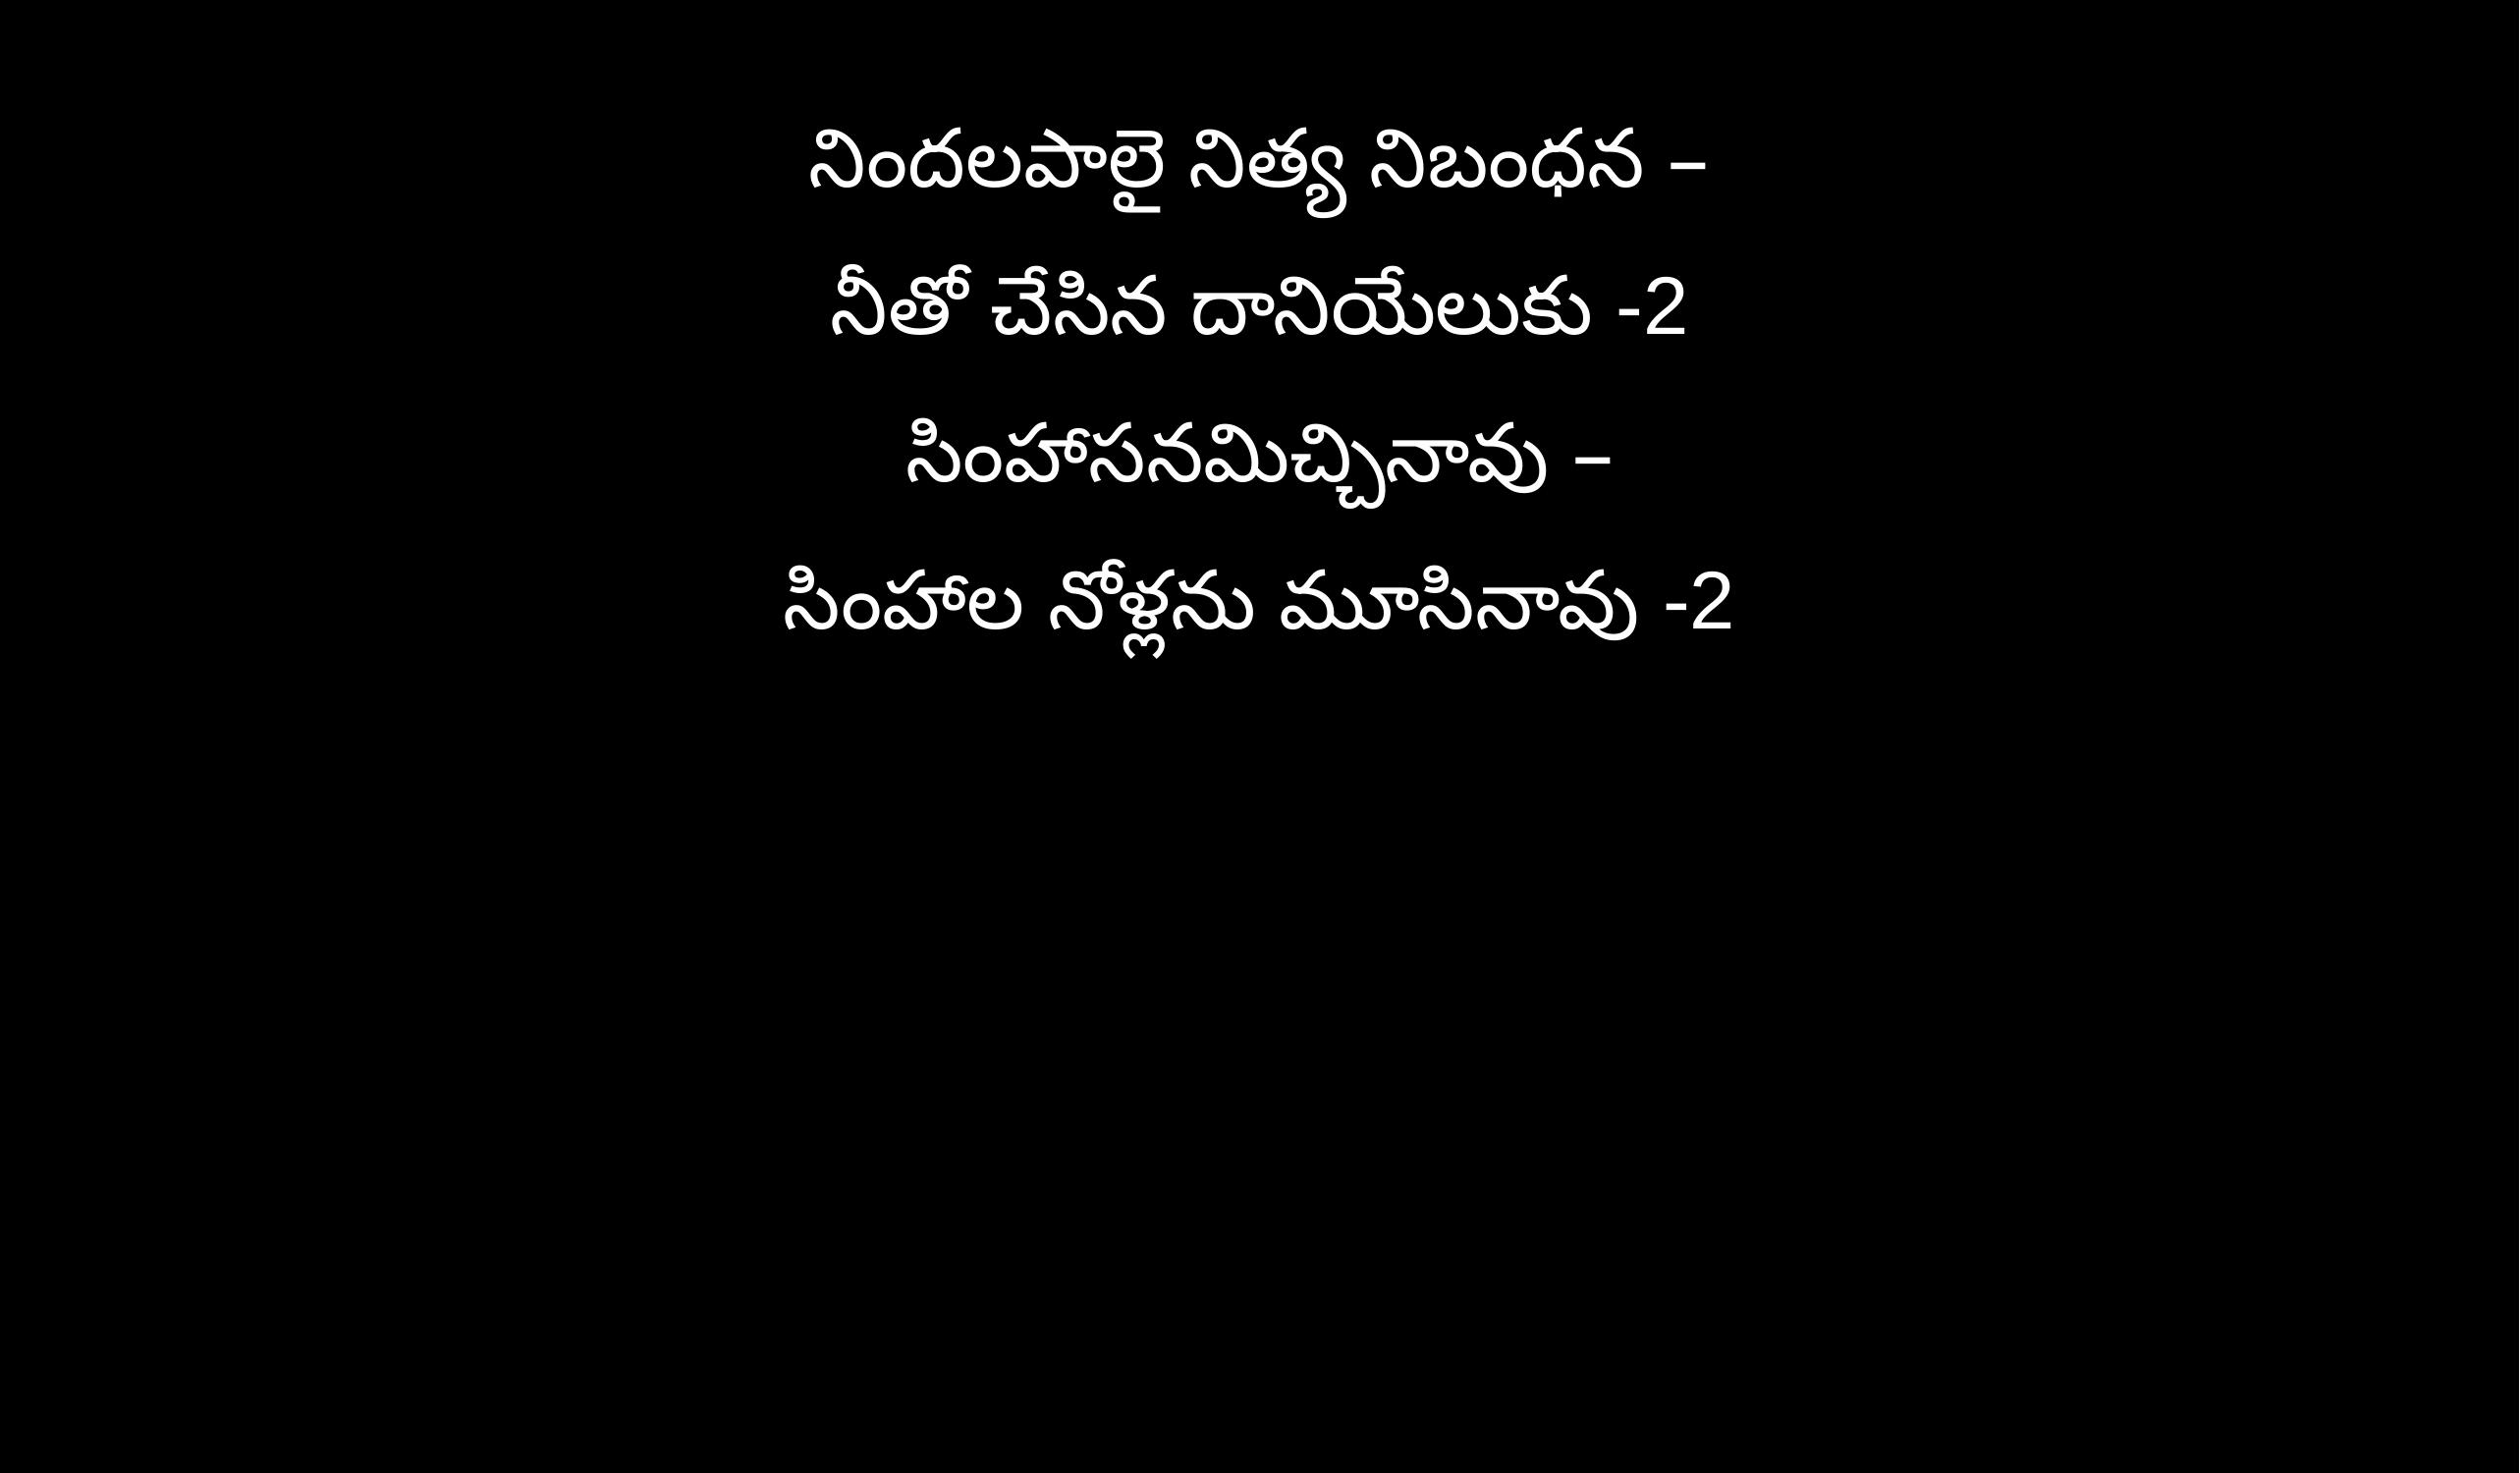

నిందలపాలై నిత్య నిబంధన –
నీతో చేసిన దానియేలుకు -2
సింహాసనమిచ్చినావు –
సింహాల నోళ్లను మూసినావు -2